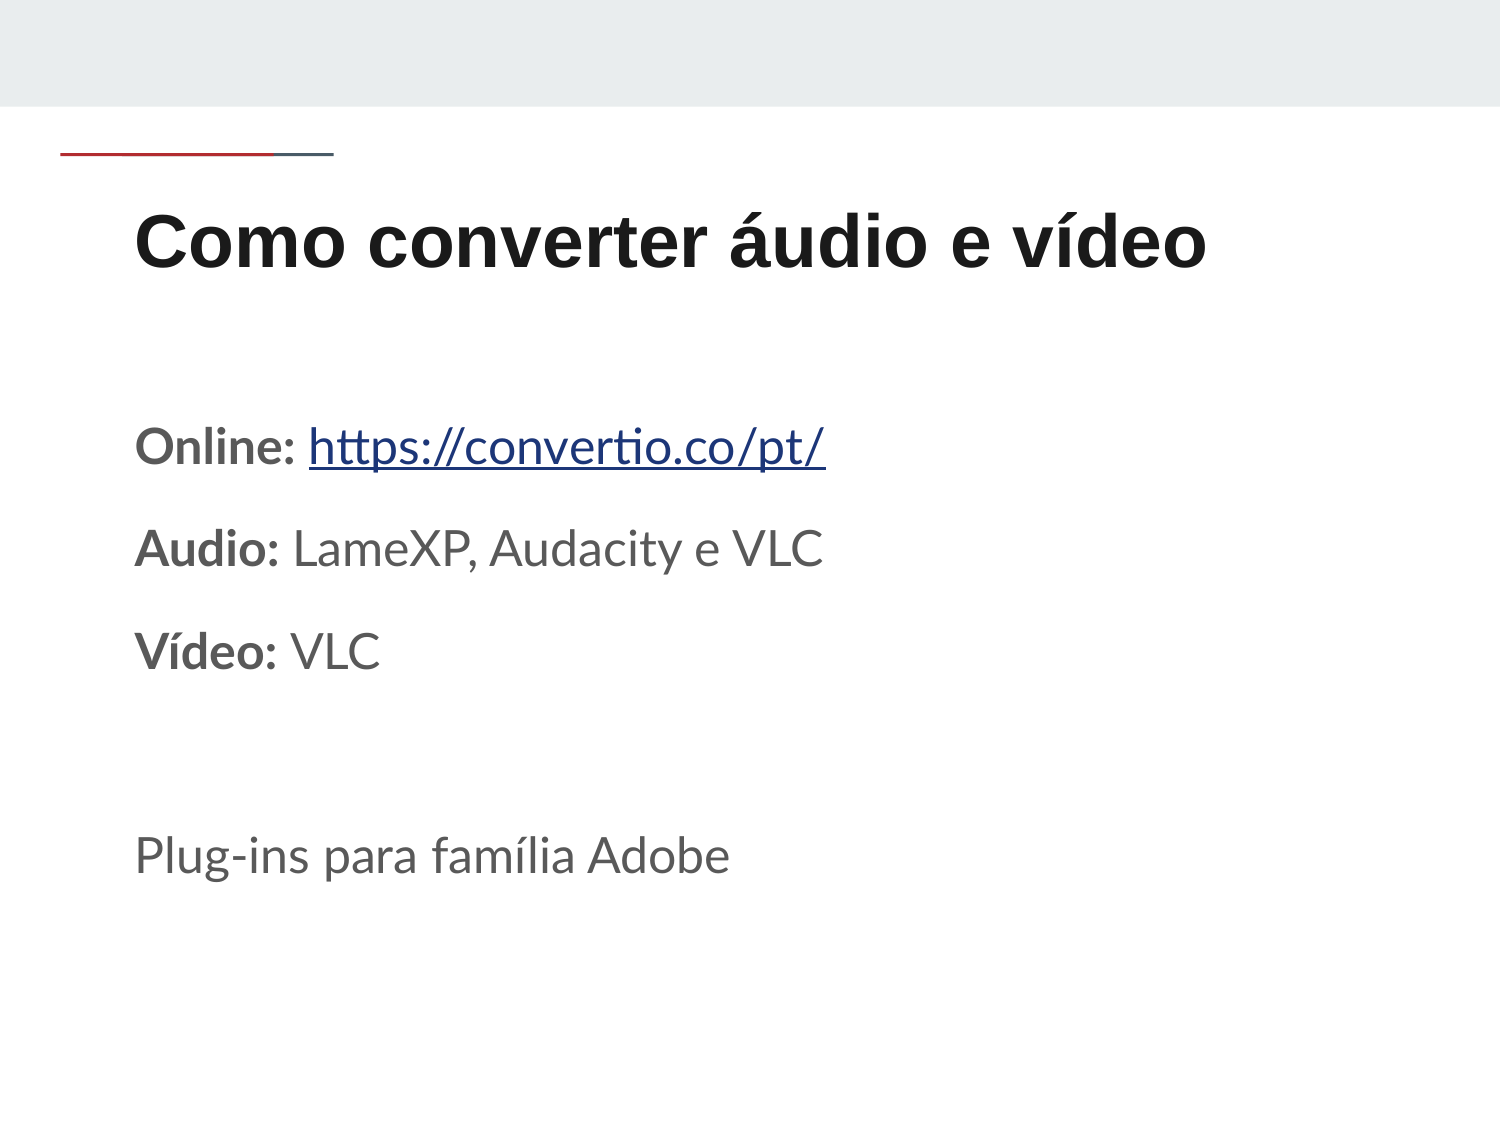

# Como converter áudio e vídeo
Online: https://convertio.co/pt/
Audio: LameXP, Audacity e VLC
Vídeo: VLC

Plug-ins para família Adobe